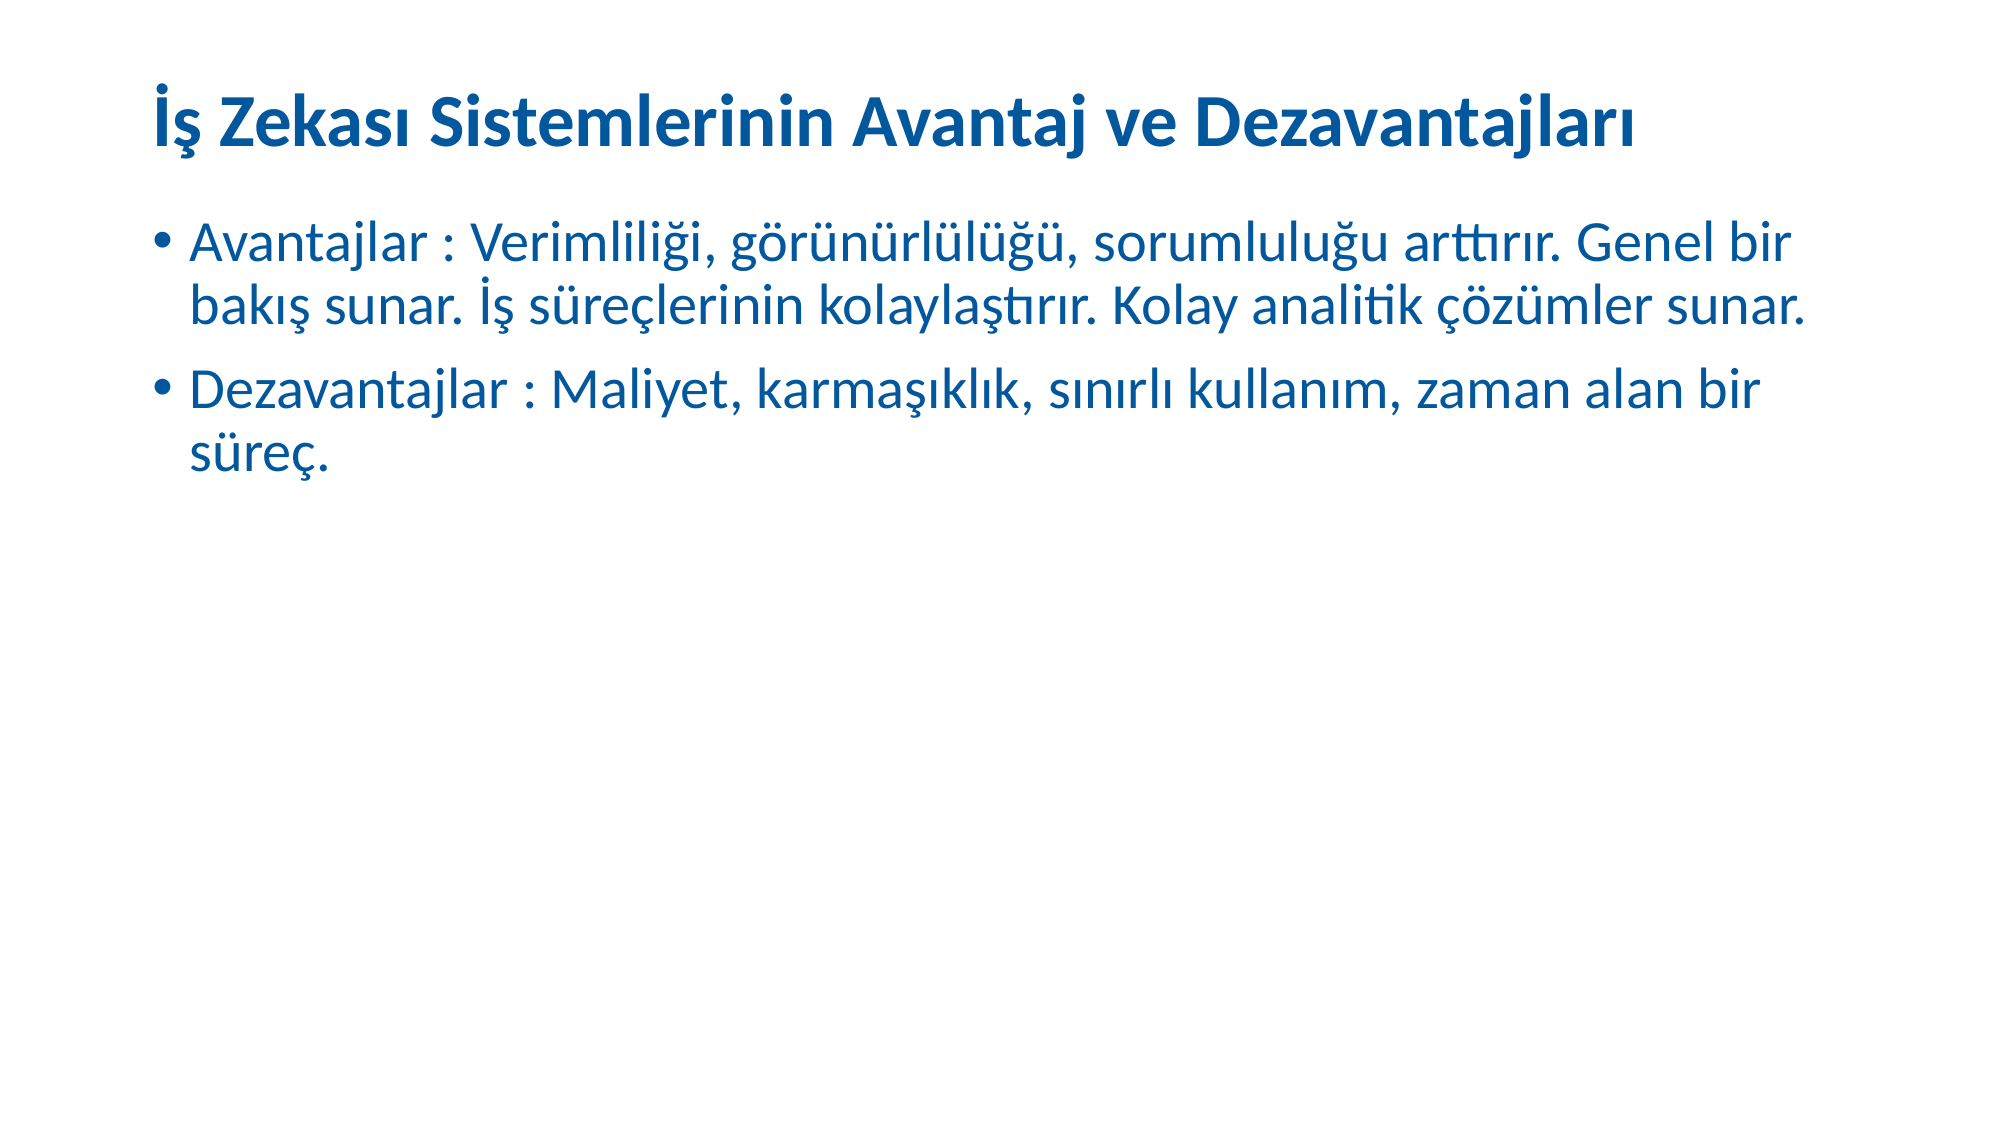

# İş Zekası Sistemlerinin Avantaj ve Dezavantajları
Avantajlar : Verimliliği, görünürlülüğü, sorumluluğu arttırır. Genel bir bakış sunar. İş süreçlerinin kolaylaştırır. Kolay analitik çözümler sunar.
Dezavantajlar : Maliyet, karmaşıklık, sınırlı kullanım, zaman alan bir süreç.